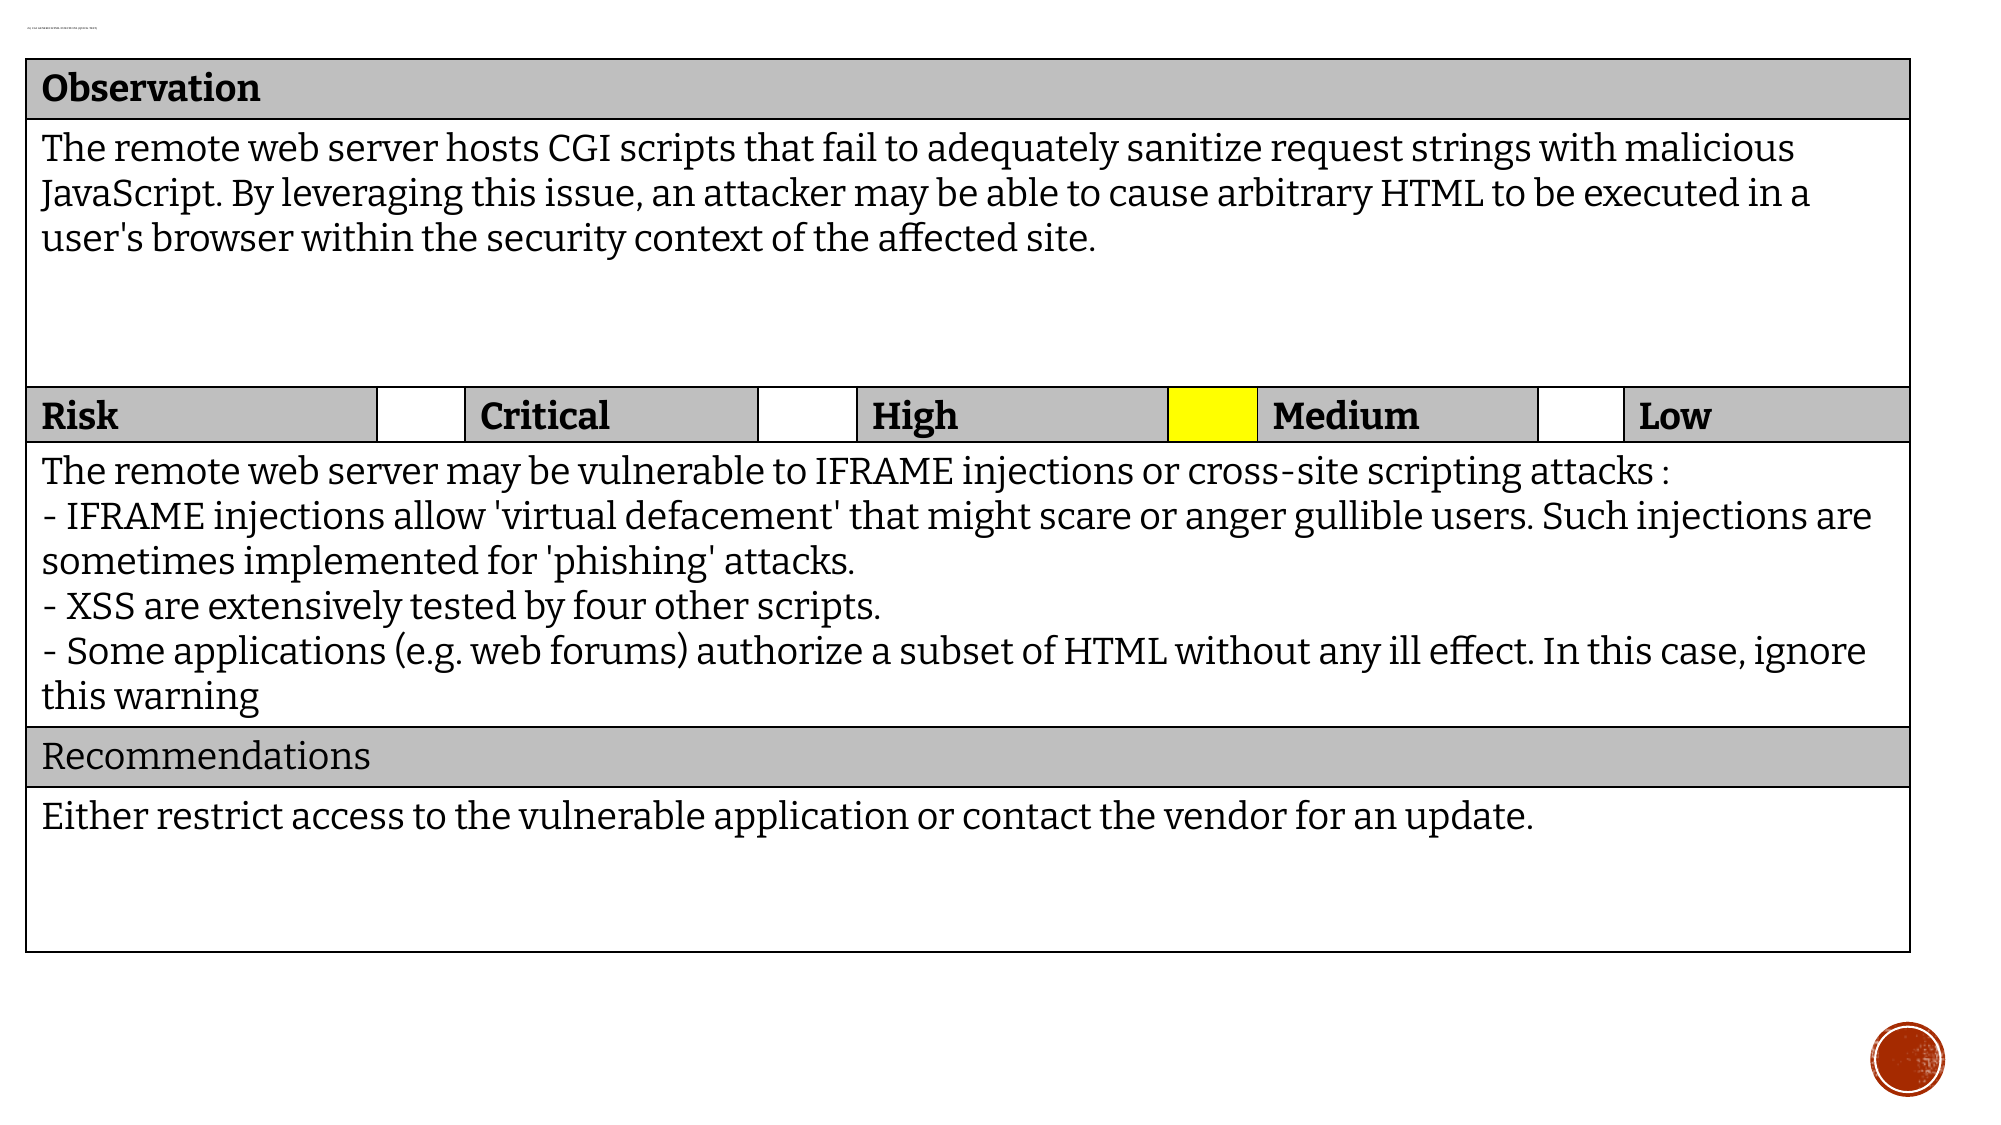

# 25) Cgi generic Html injections (Quick test)
| Observation |
| --- |
| The remote web server hosts CGI scripts that fail to adequately sanitize request strings with malicious JavaScript. By leveraging this issue, an attacker may be able to cause arbitrary HTML to be executed in a user's browser within the security context of the affected site. |
| Risk |  | Critical |  | High |  | Medium |  | Low |
| --- | --- | --- | --- | --- | --- | --- | --- | --- |
| The remote web server may be vulnerable to IFRAME injections or cross-site scripting attacks : - IFRAME injections allow 'virtual defacement' that might scare or anger gullible users. Such injections are sometimes implemented for 'phishing' attacks. - XSS are extensively tested by four other scripts. - Some applications (e.g. web forums) authorize a subset of HTML without any ill effect. In this case, ignore this warning |
| --- |
| Recommendations |
| Either restrict access to the vulnerable application or contact the vendor for an update. |